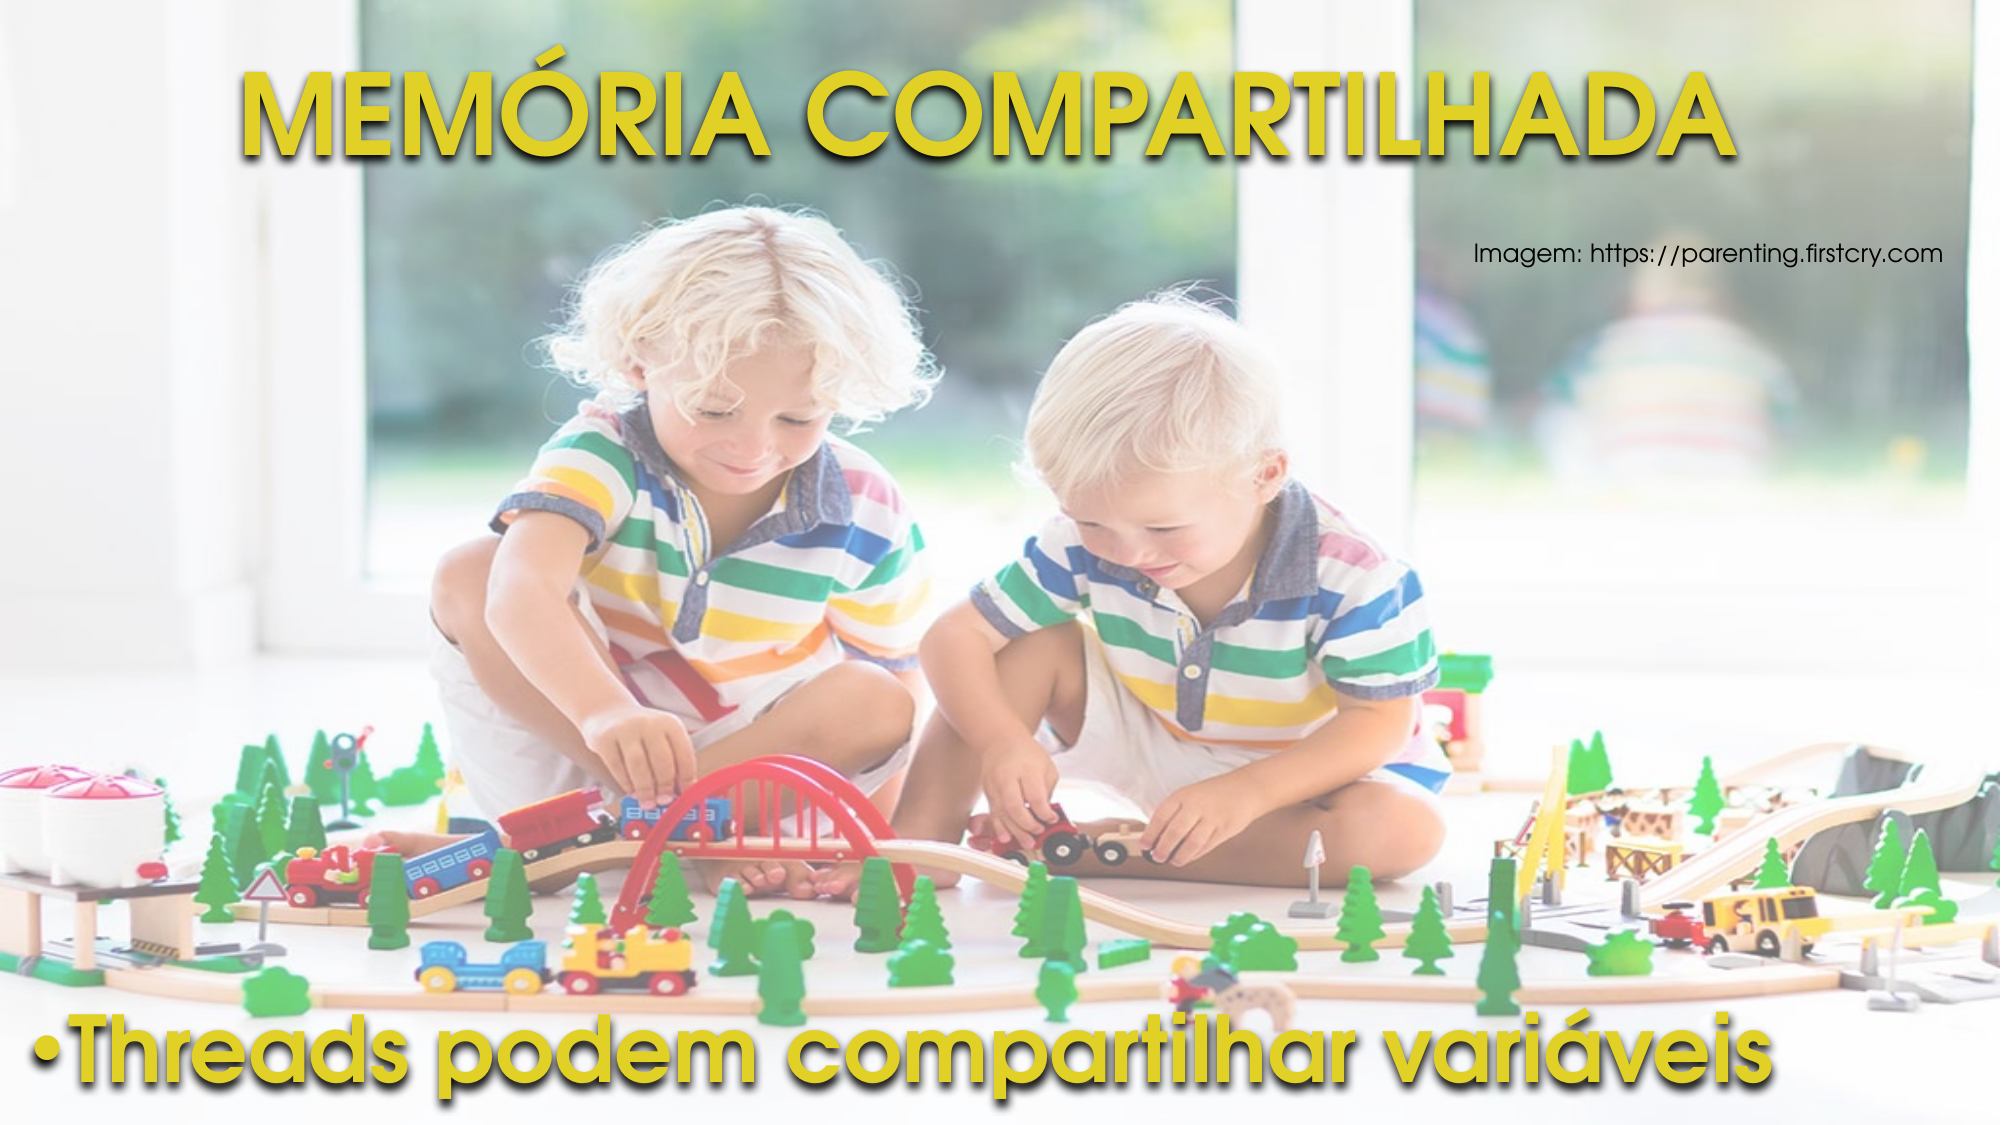

Memória compartilhada

Threads podem compartilhar variáveis
17
Imagem: https://parenting.firstcry.com